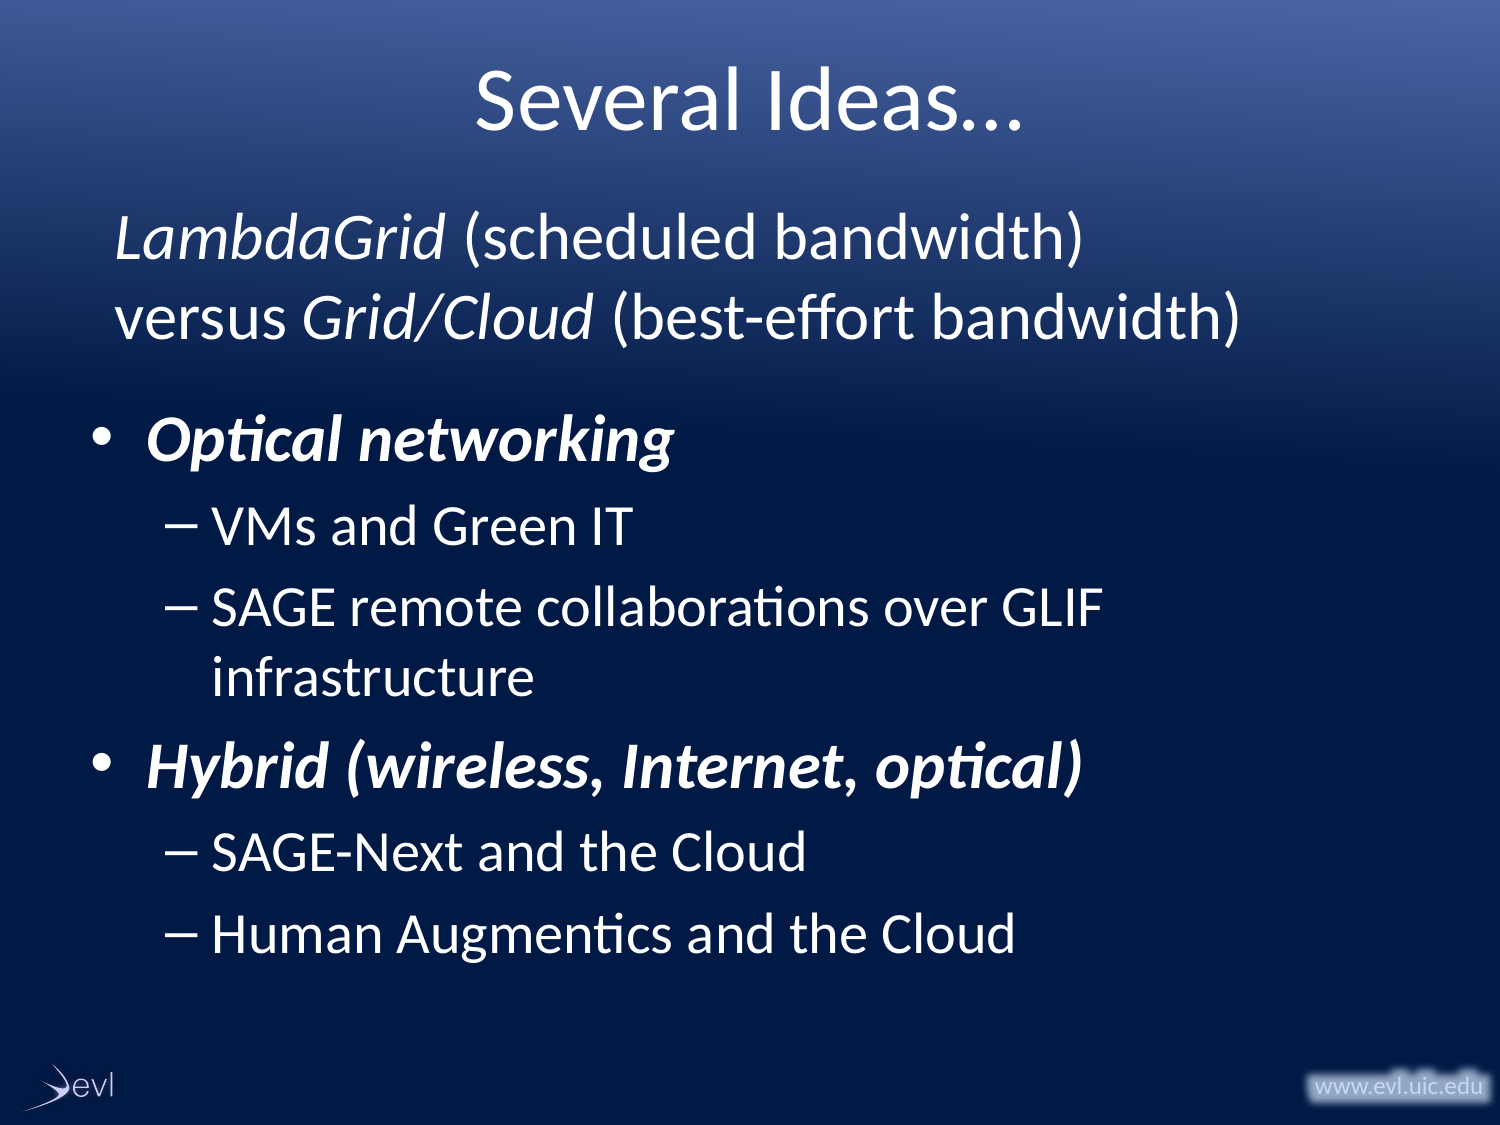

# Several Ideas…
LambdaGrid (scheduled bandwidth)
versus Grid/Cloud (best-effort bandwidth)
Optical networking
VMs and Green IT
SAGE remote collaborations over GLIF infrastructure
Hybrid (wireless, Internet, optical)
SAGE-Next and the Cloud
Human Augmentics and the Cloud